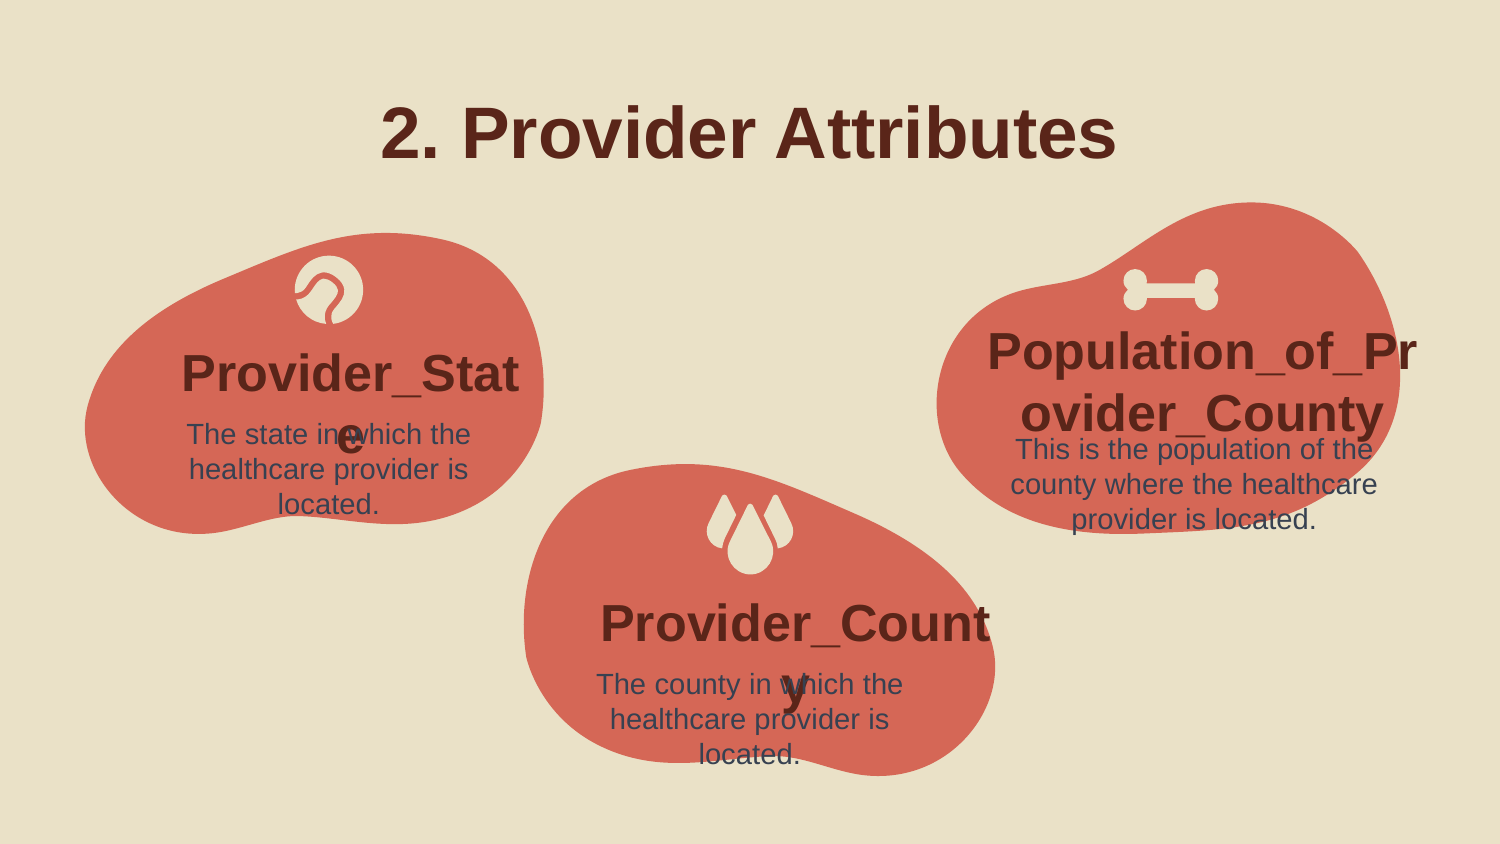

# 2. Provider Attributes

Population_of_Provider_County
Provider_State
The state in which the healthcare provider is located.
This is the population of the county where the healthcare provider is located.

Provider_County
The county in which the healthcare provider is located.